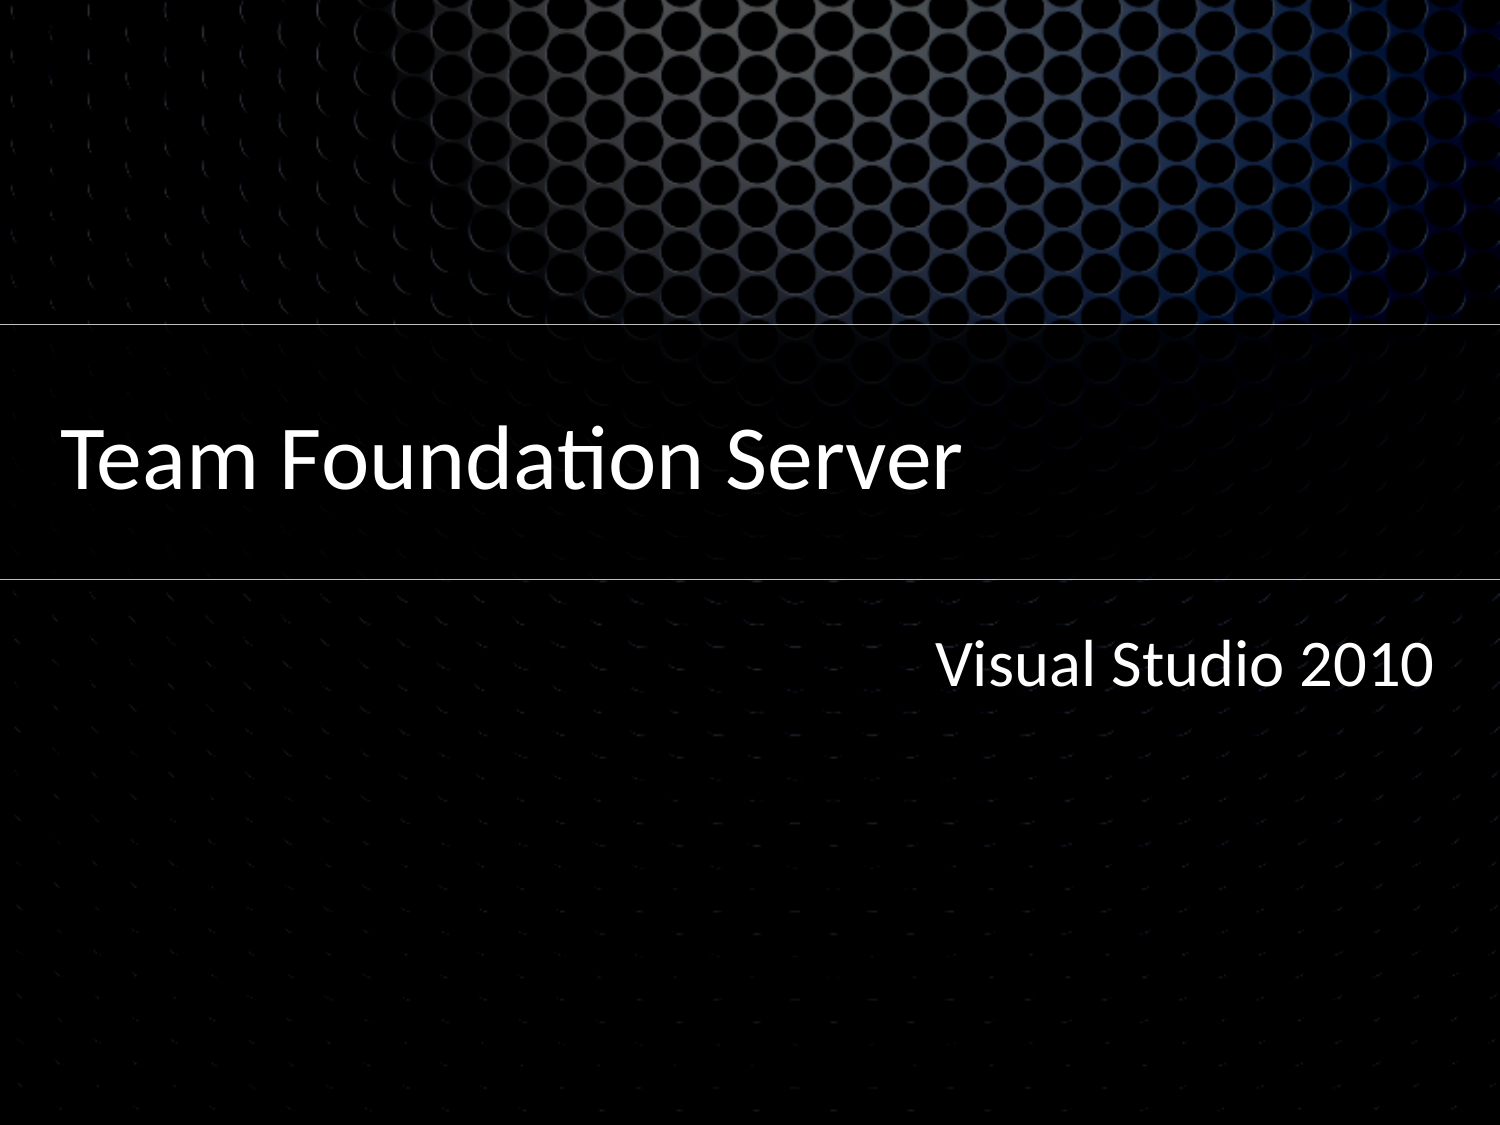

# Team Foundation Server
Visual Studio 2010